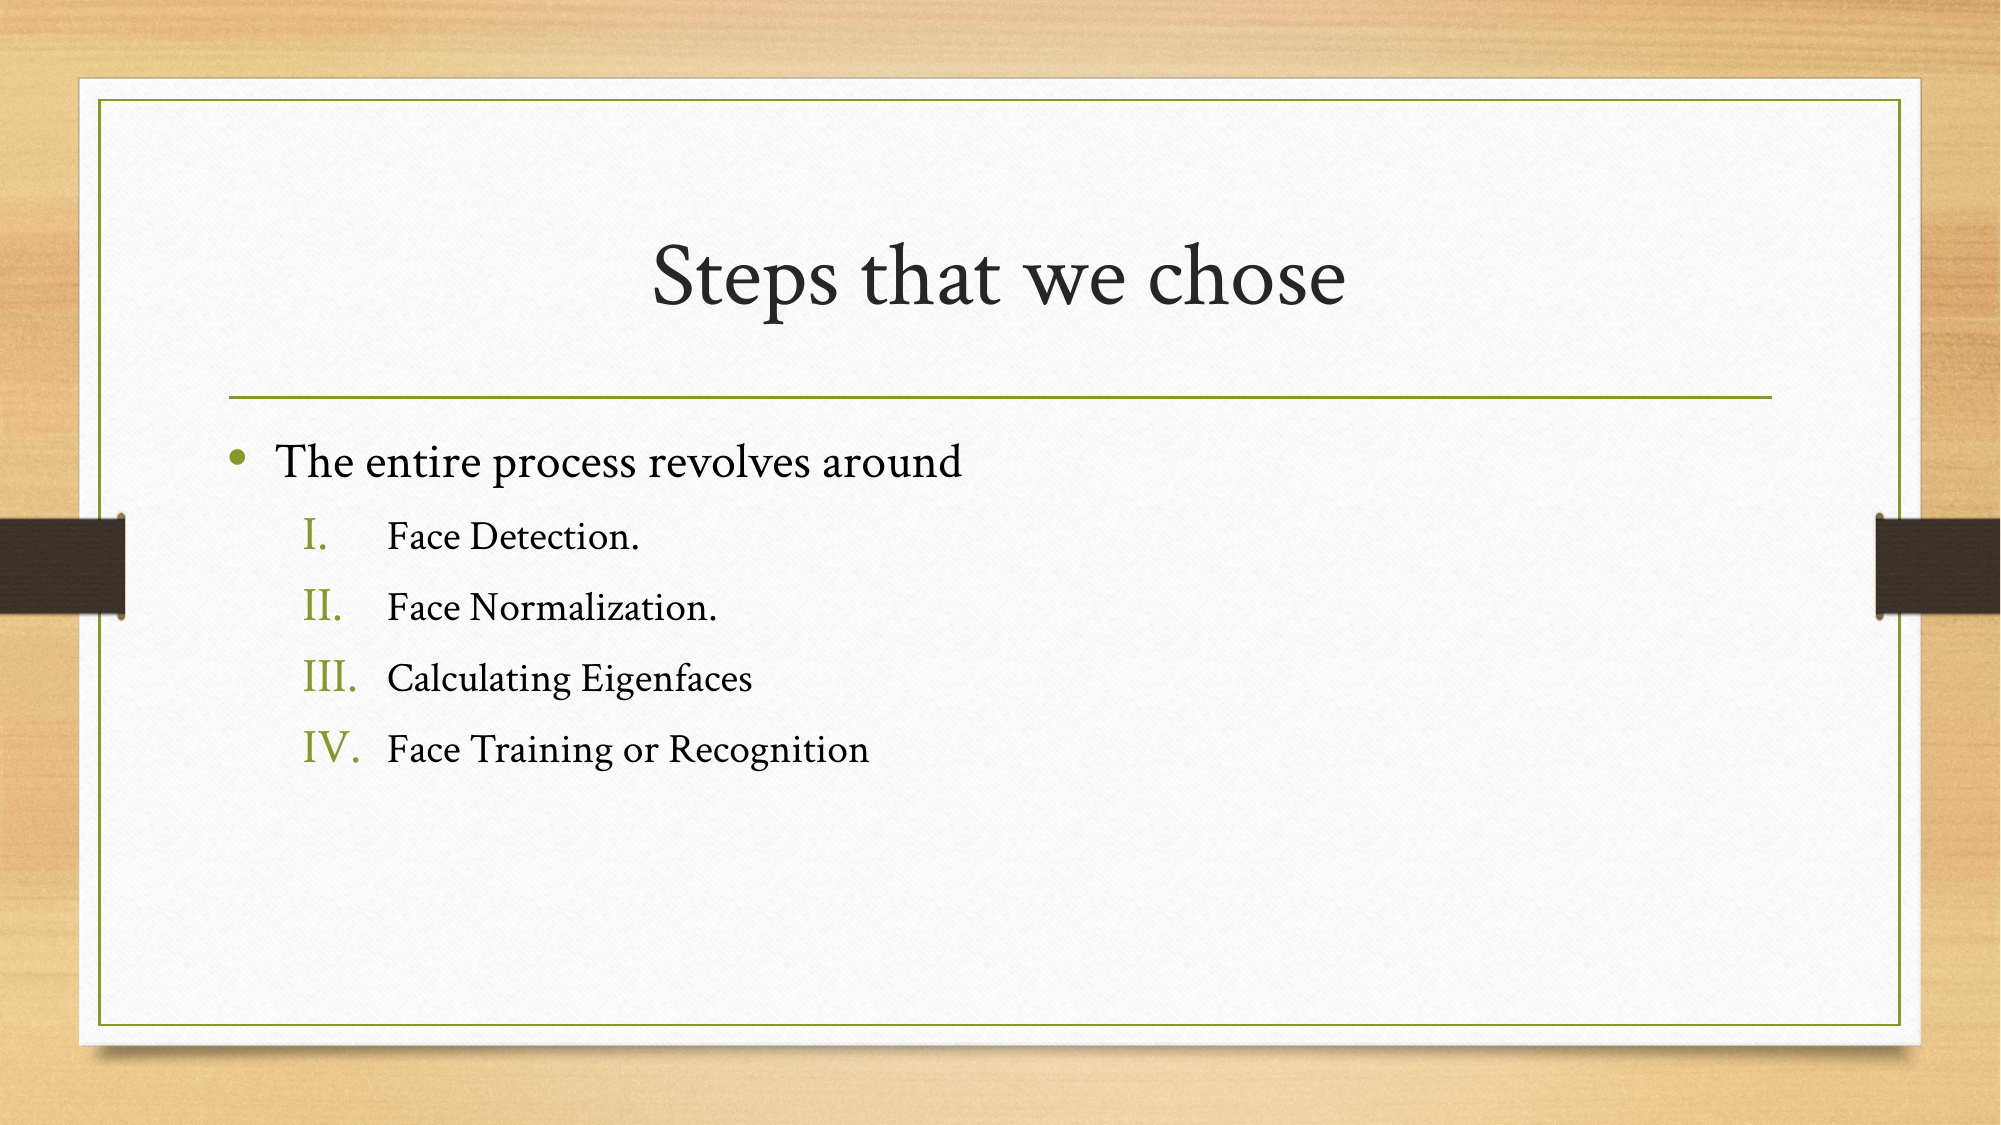

# Steps that we chose
The entire process revolves around
Face Detection.
Face Normalization.
Calculating Eigenfaces
Face Training or Recognition